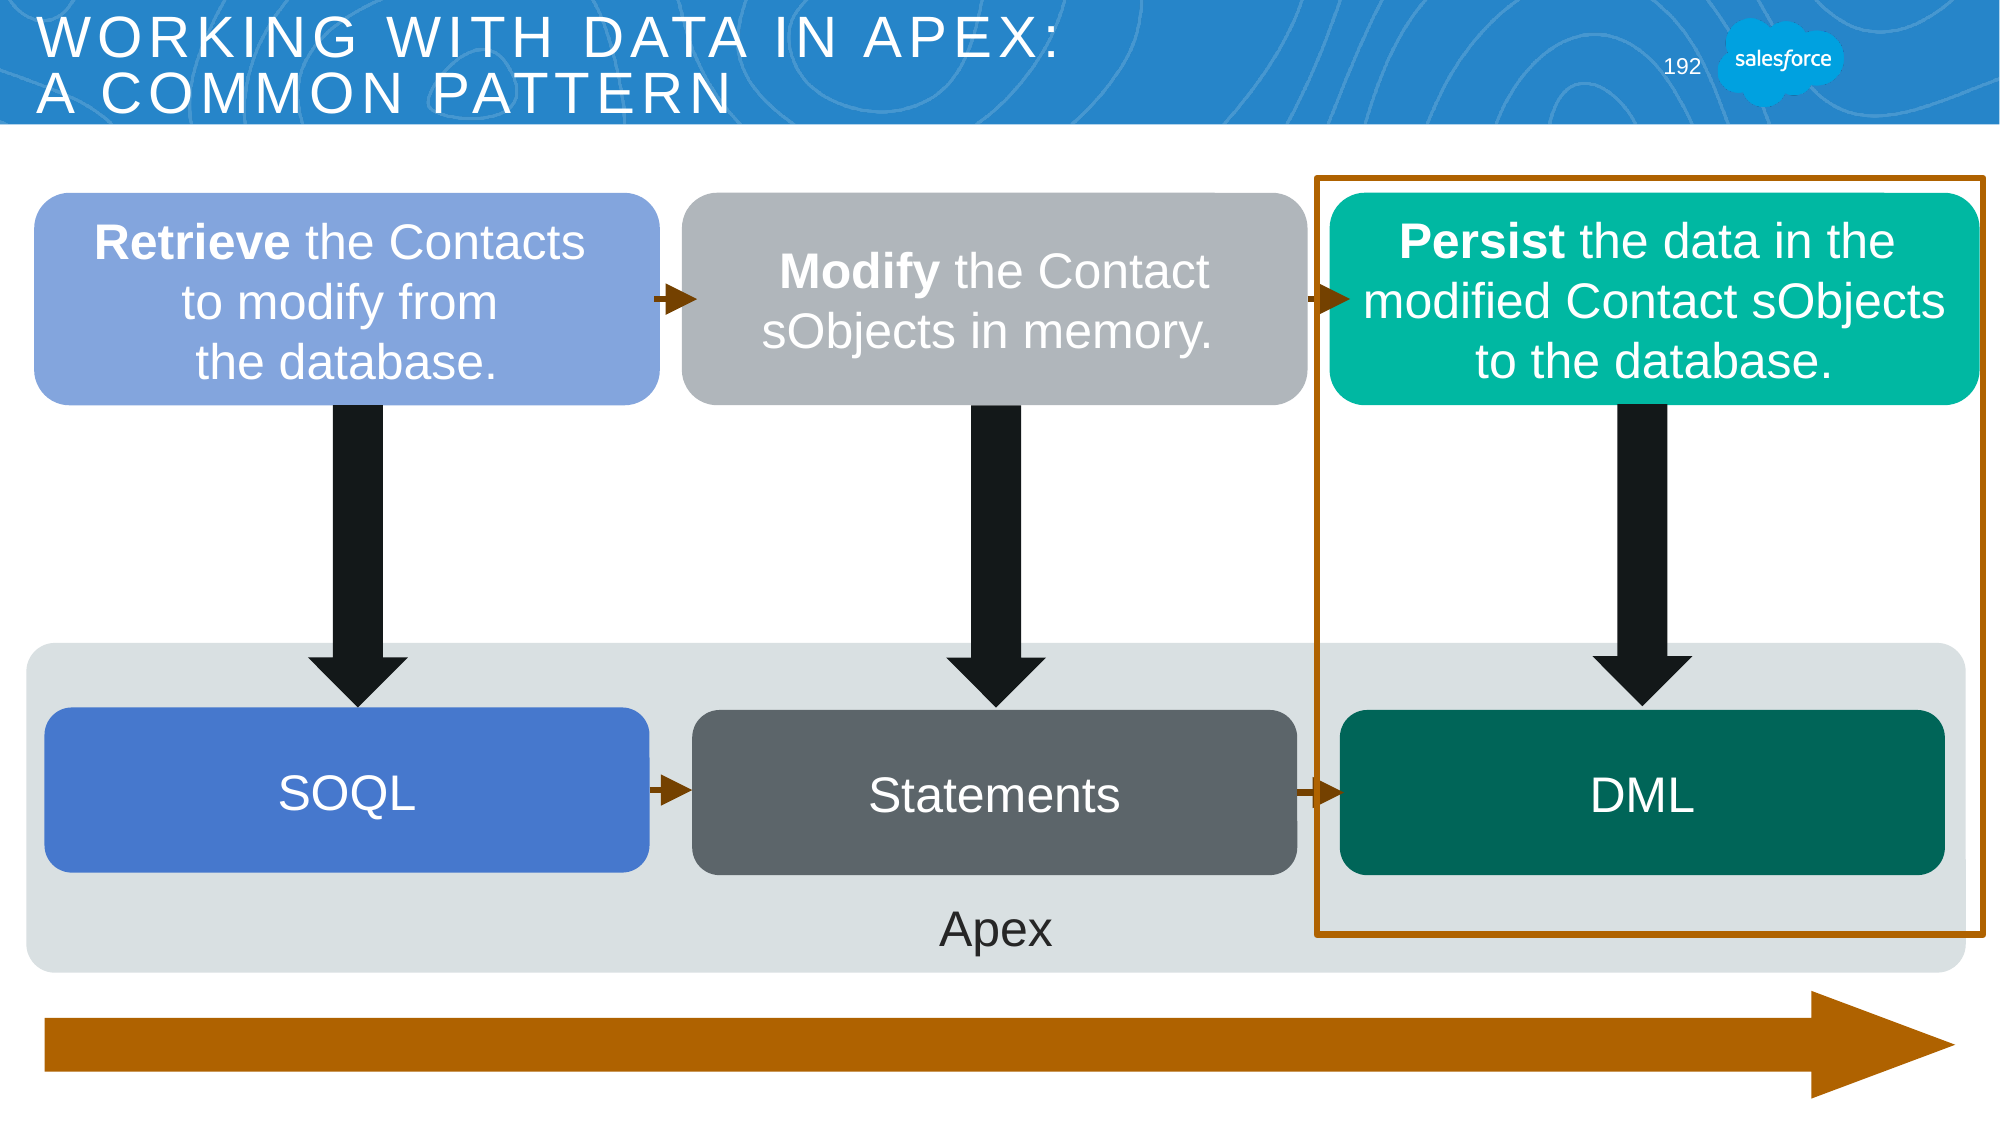

# Working with Data in Apex: A Common Pattern
192

Modify the Contact sObjects in memory.
Persist the data in the  modified Contact sObjects to the database.
Retrieve the Contacts
to modify from
the database.

Apex
SOQL
Statements
DML